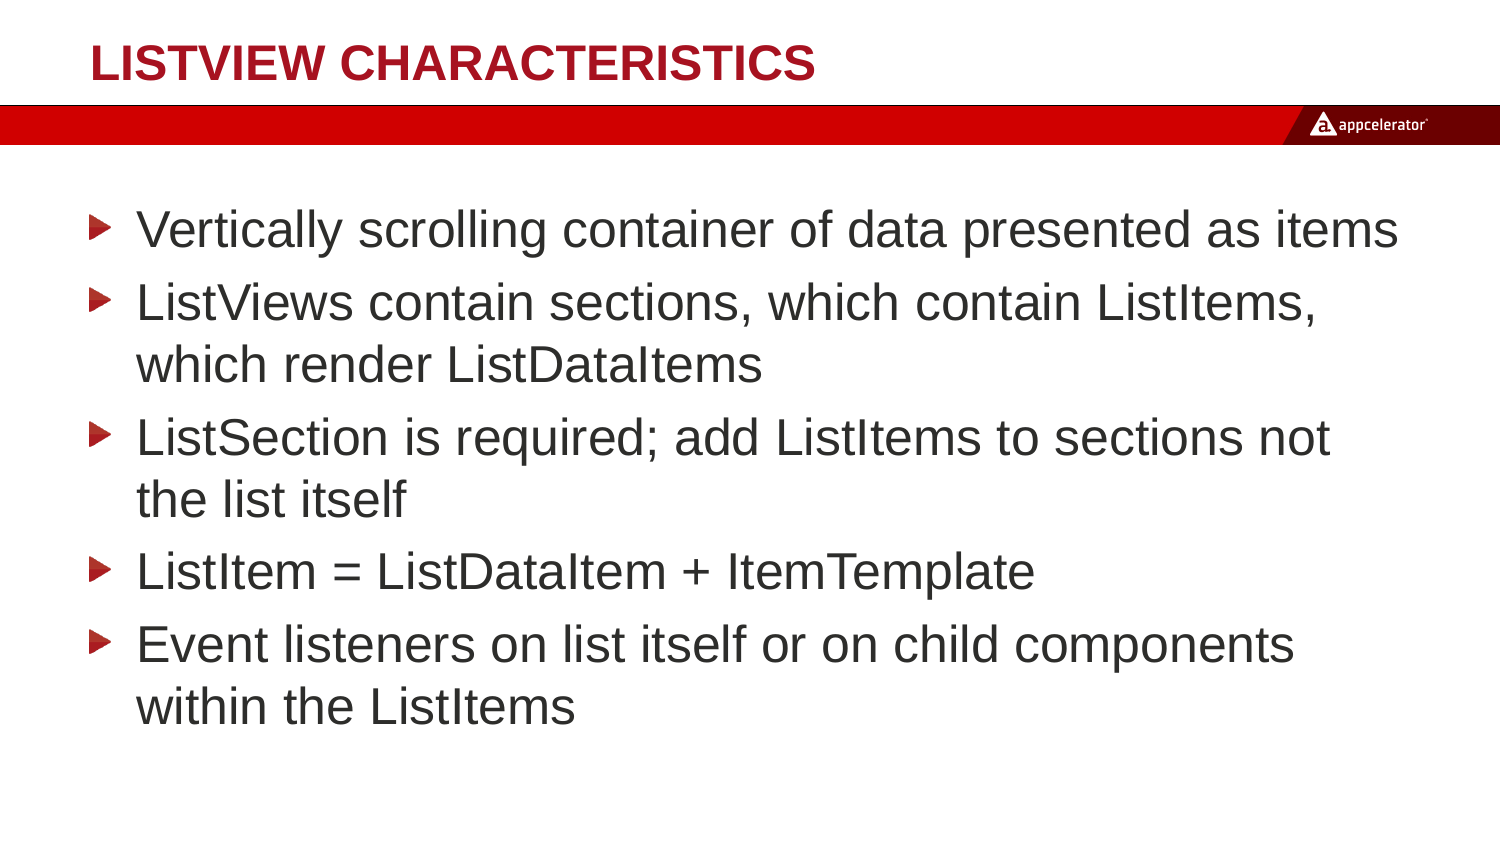

# ListView Characteristics
Vertically scrolling container of data presented as items
ListViews contain sections, which contain ListItems, which render ListDataItems
ListSection is required; add ListItems to sections not the list itself
ListItem = ListDataItem + ItemTemplate
Event listeners on list itself or on child components within the ListItems